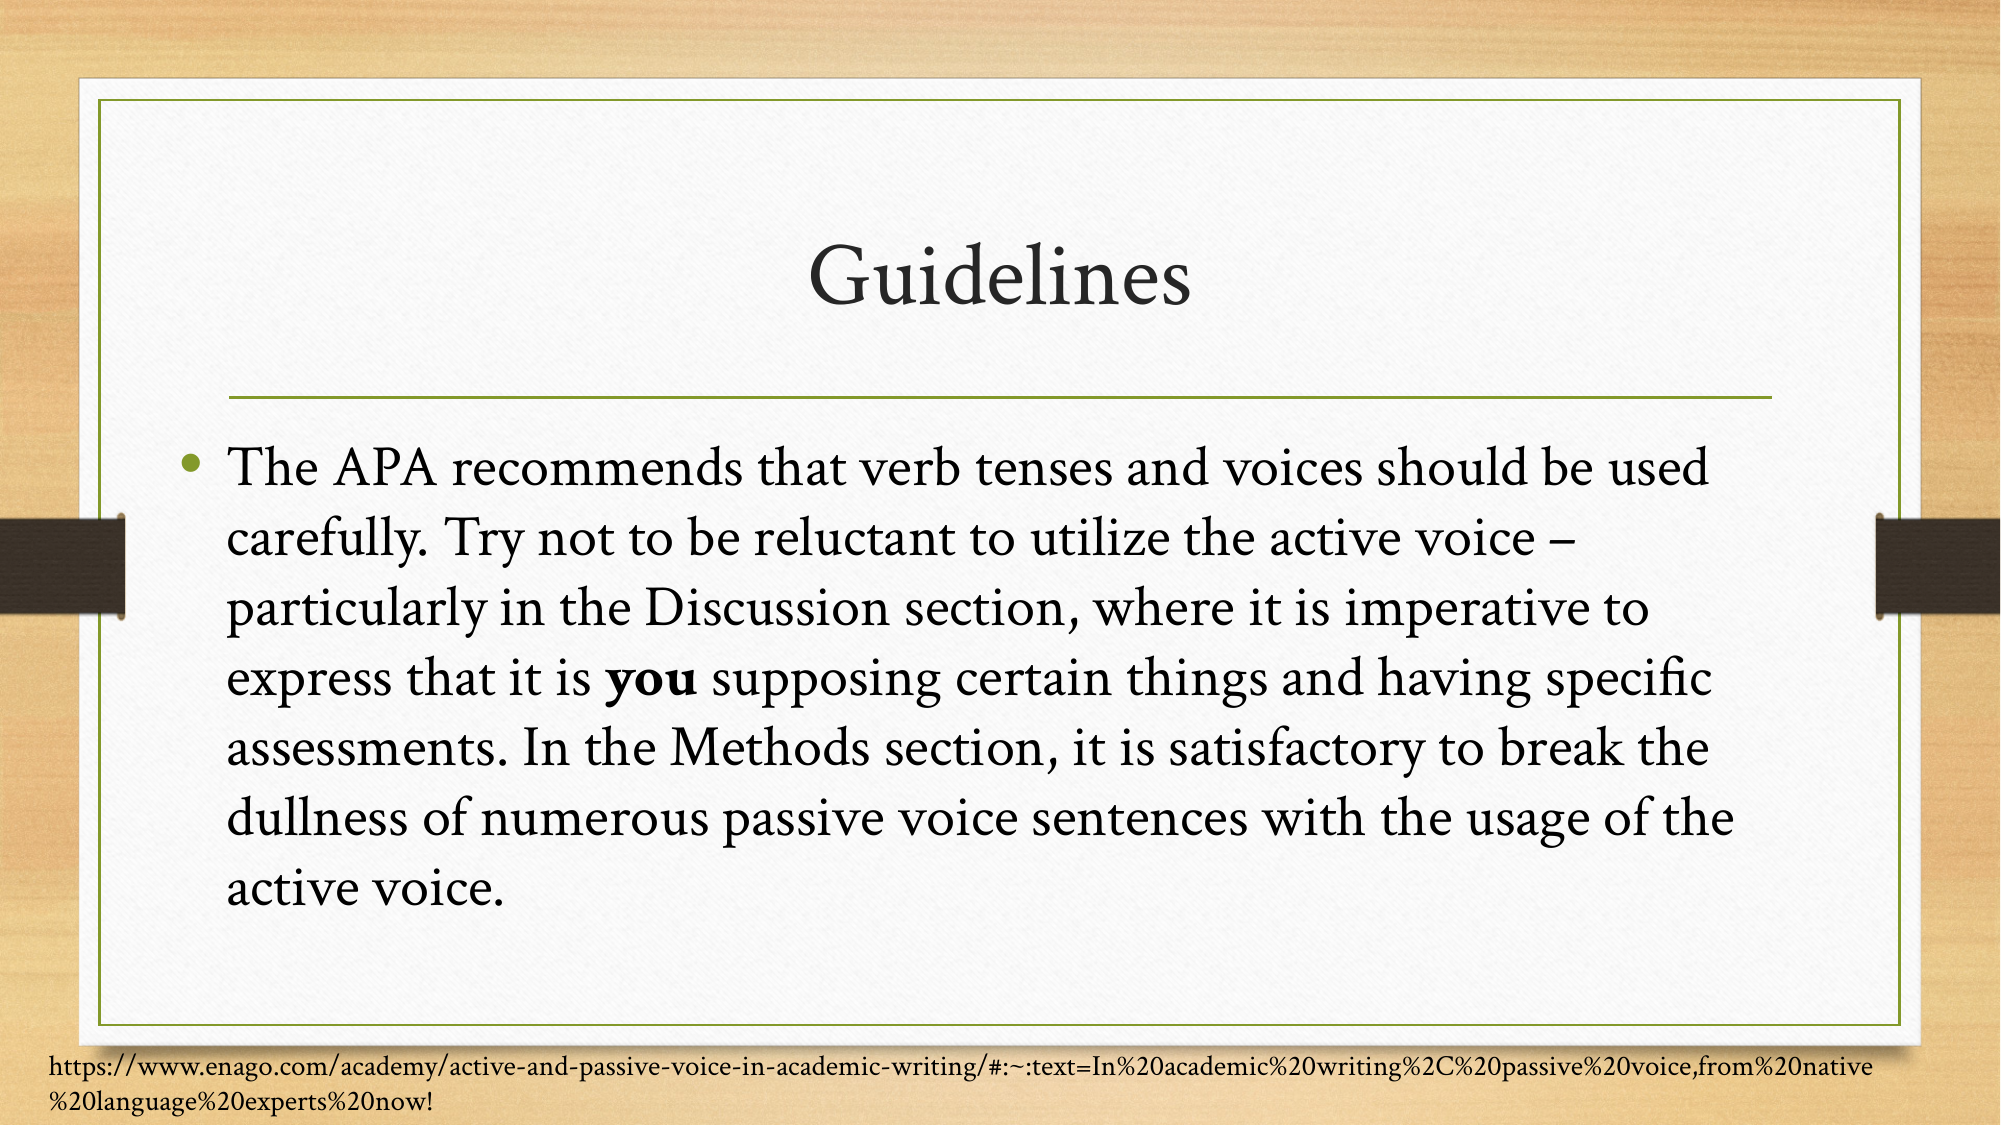

# Guidelines
The APA recommends that verb tenses and voices should be used carefully. Try not to be reluctant to utilize the active voice – particularly in the Discussion section, where it is imperative to express that it is you supposing certain things and having specific assessments. In the Methods section, it is satisfactory to break the dullness of numerous passive voice sentences with the usage of the active voice.
https://www.enago.com/academy/active-and-passive-voice-in-academic-writing/#:~:text=In%20academic%20writing%2C%20passive%20voice,from%20native%20language%20experts%20now!